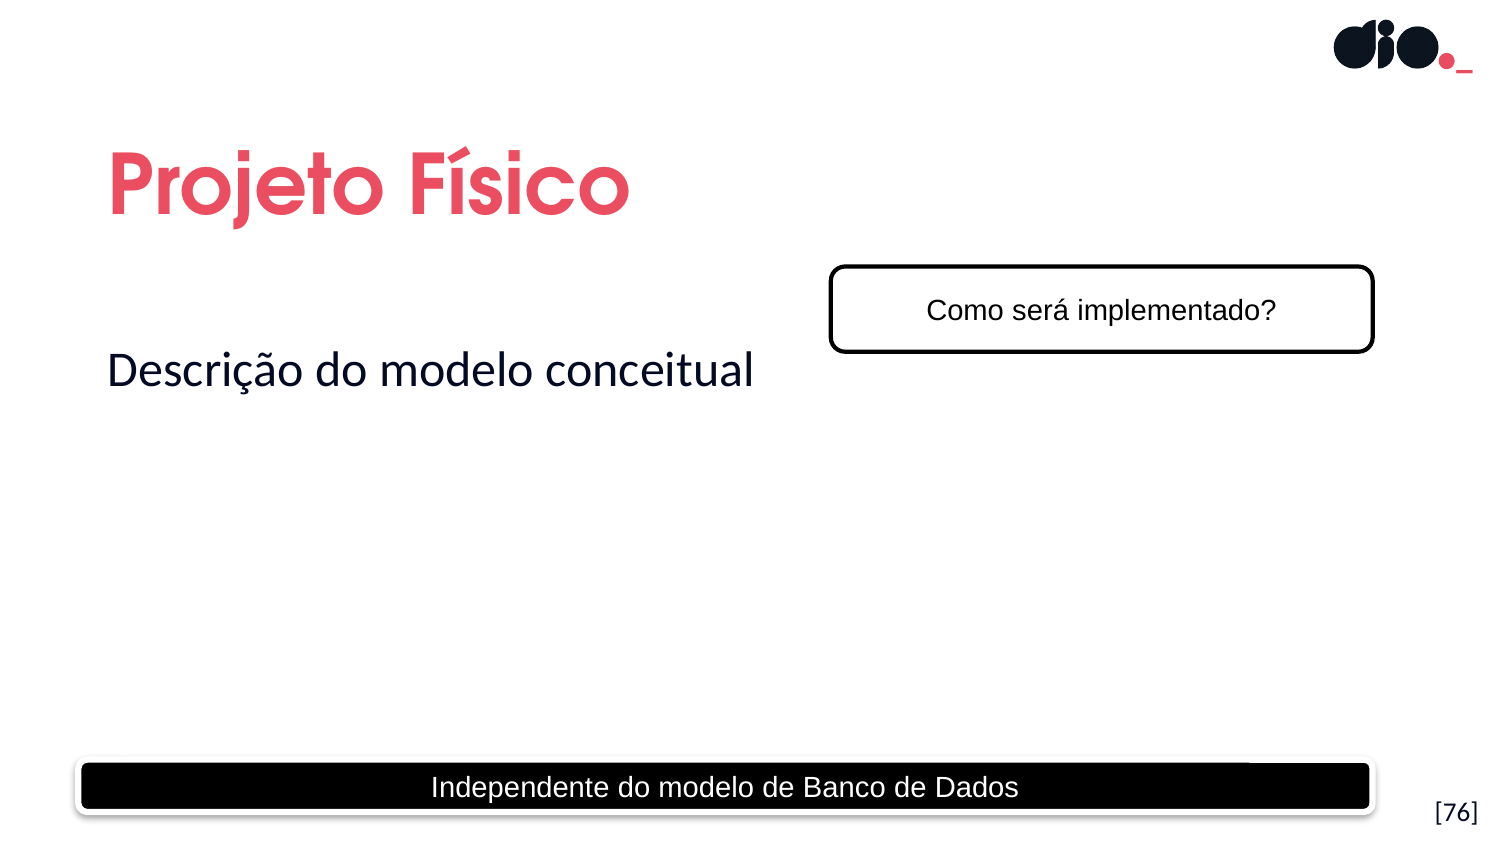

Projeto Físico
Descrição do modelo conceitual

Como será implementado?
Independente do modelo de Banco de Dados
[76]